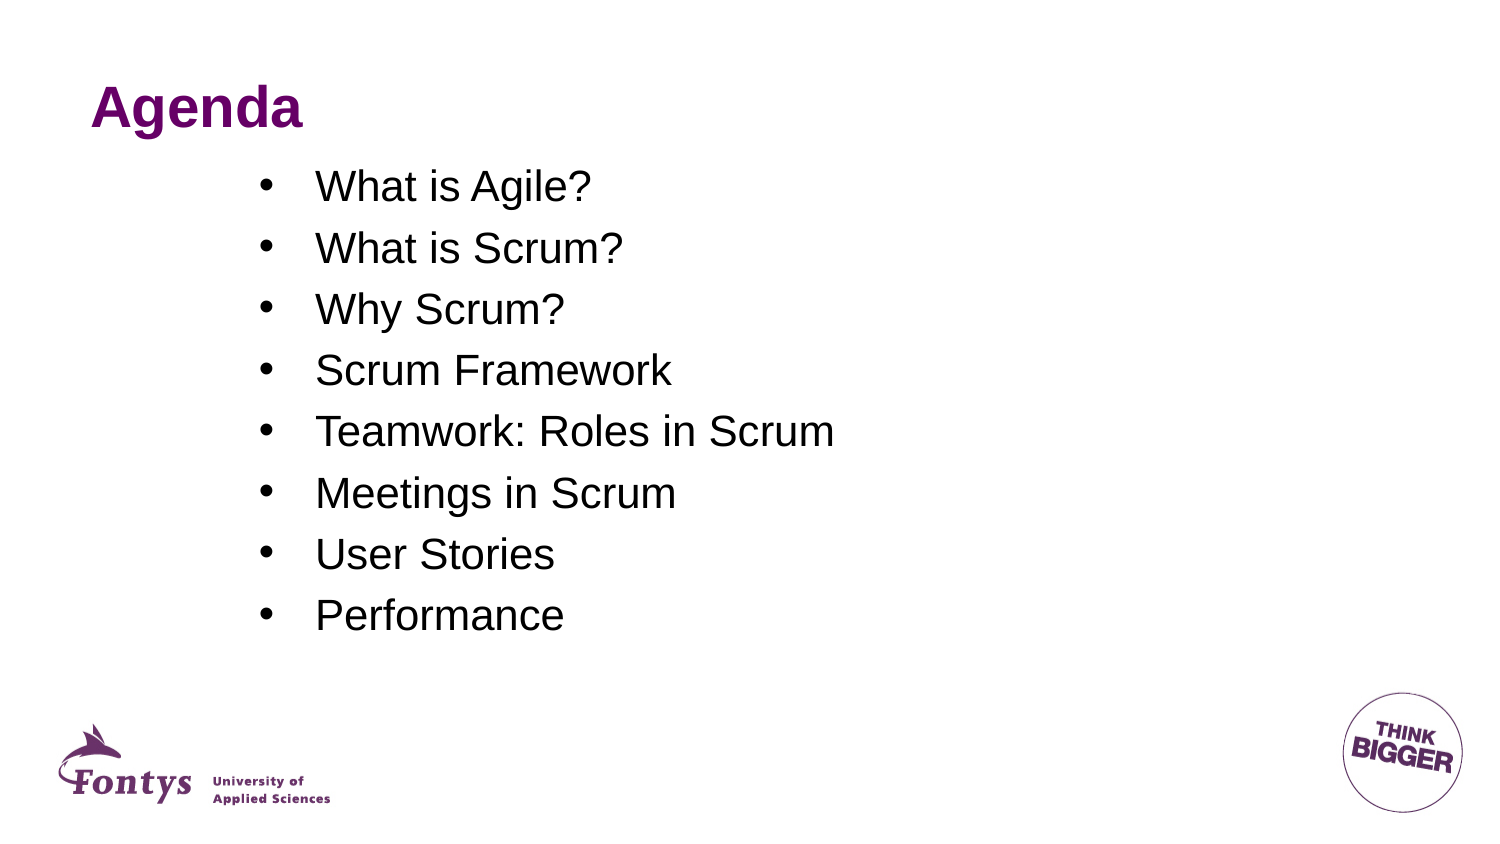

# Agenda
What is Agile?
What is Scrum?
Why Scrum?
Scrum Framework
Teamwork: Roles in Scrum
Meetings in Scrum
User Stories
Performance